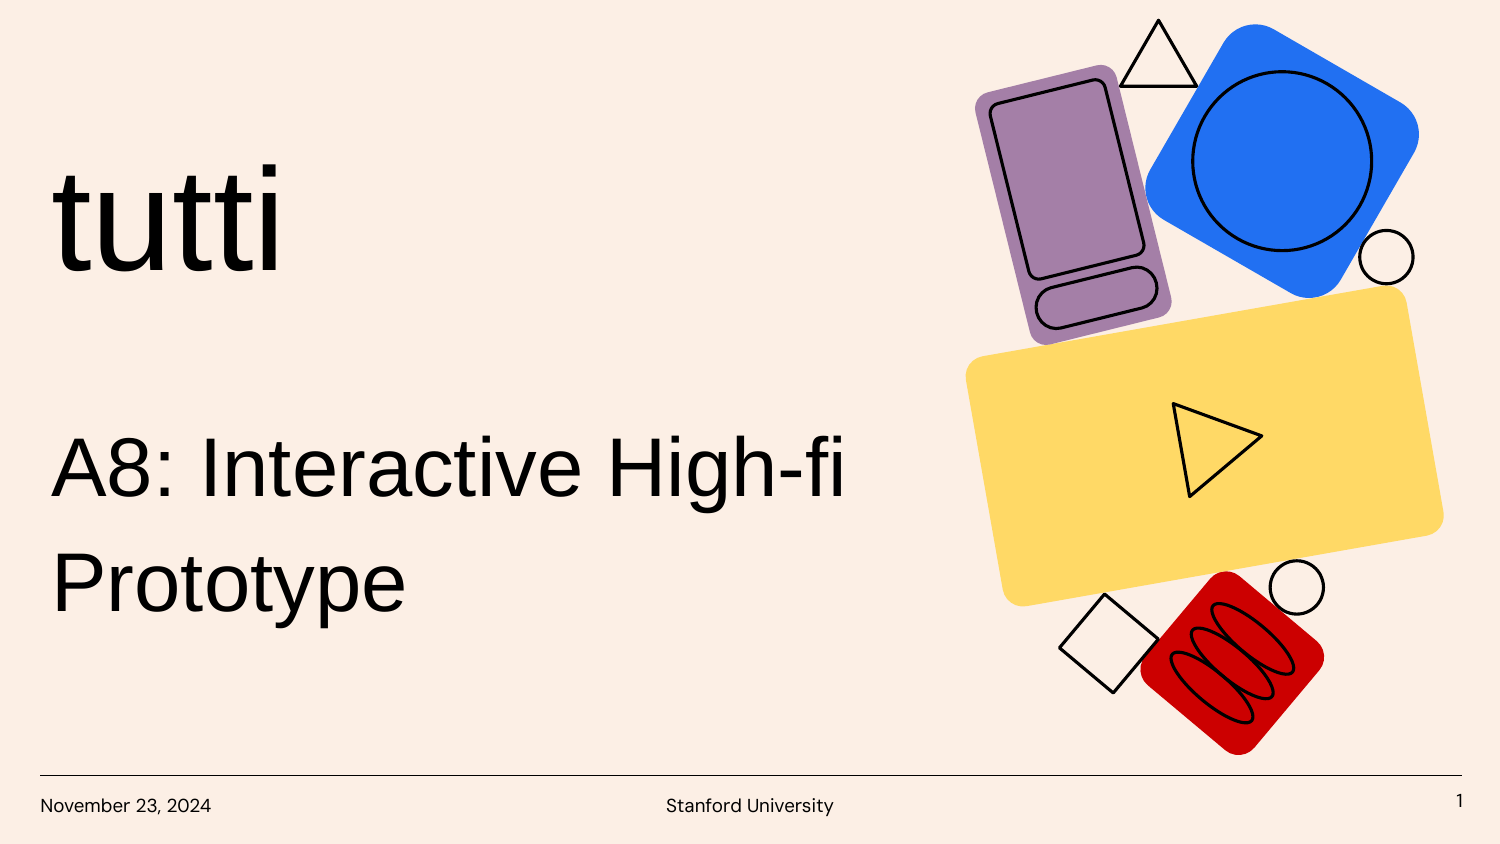

# tutti

A8: Interactive High-fi Prototype

November 23, 2024
Stanford University
1